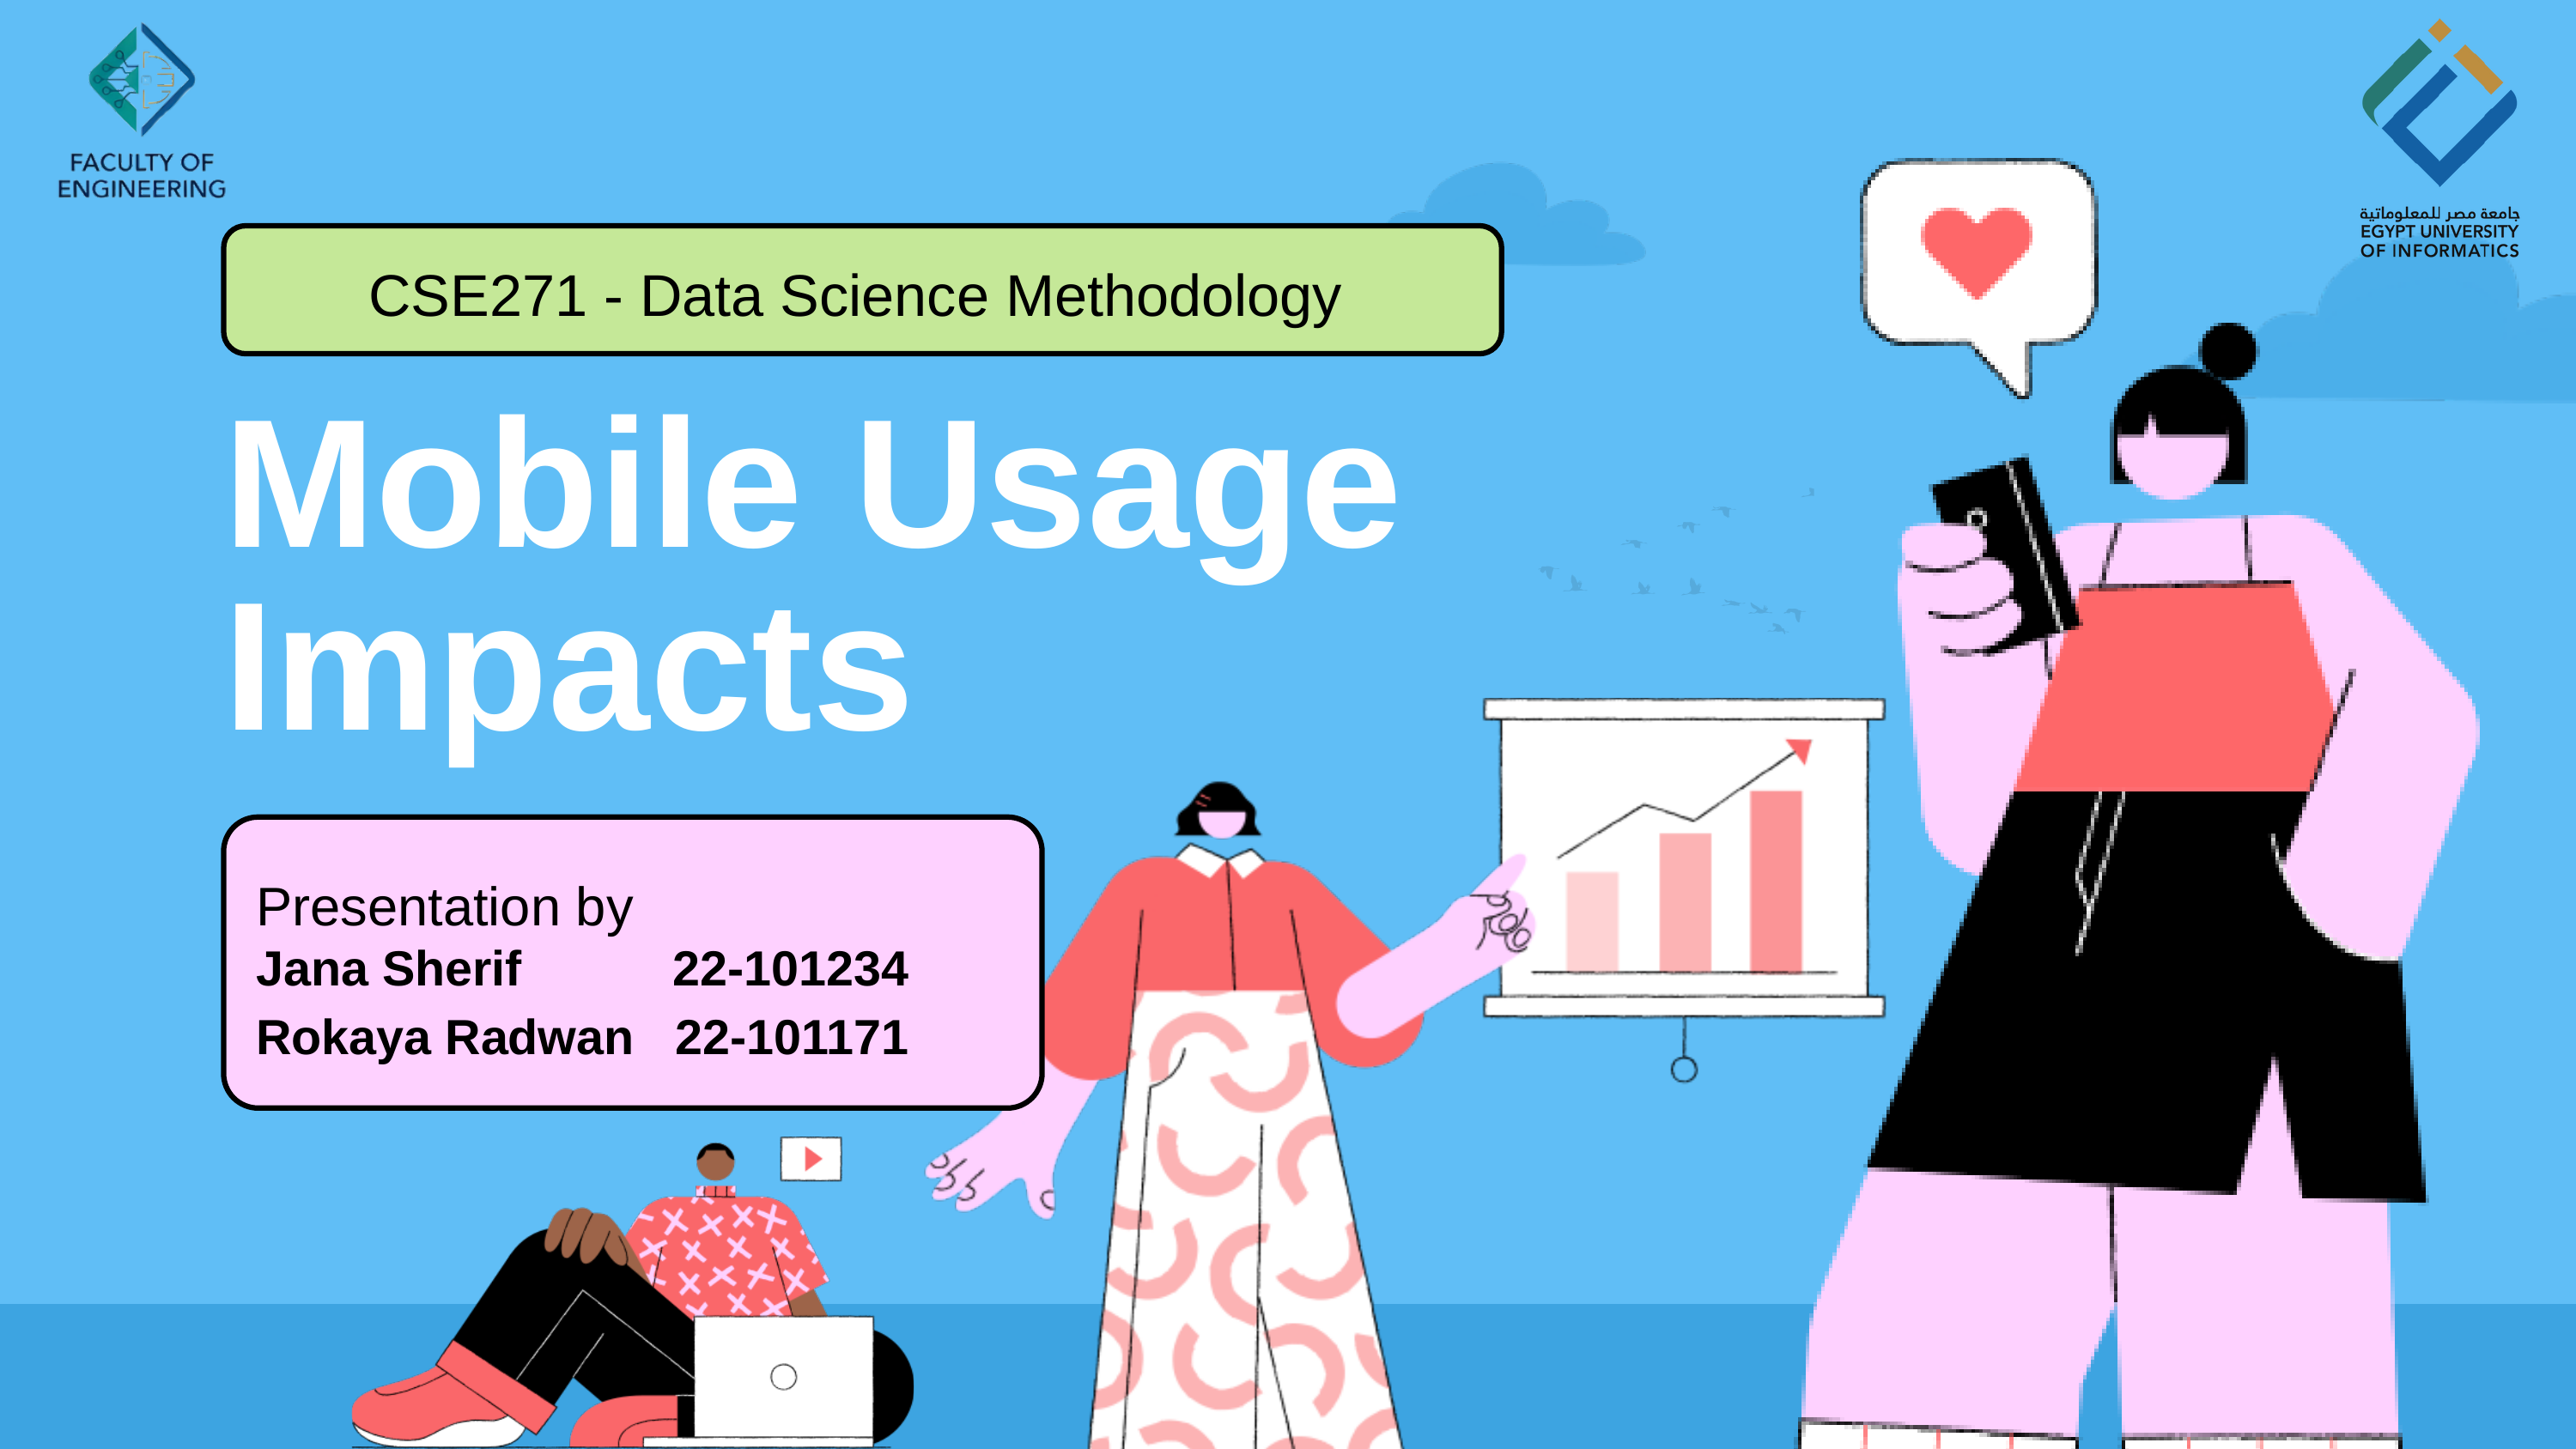

CSE271 - Data Science Methodology
Mobile Usage Impacts

Presentation by
Jana Sherif           22-101234
Rokaya Radwan   22-101171